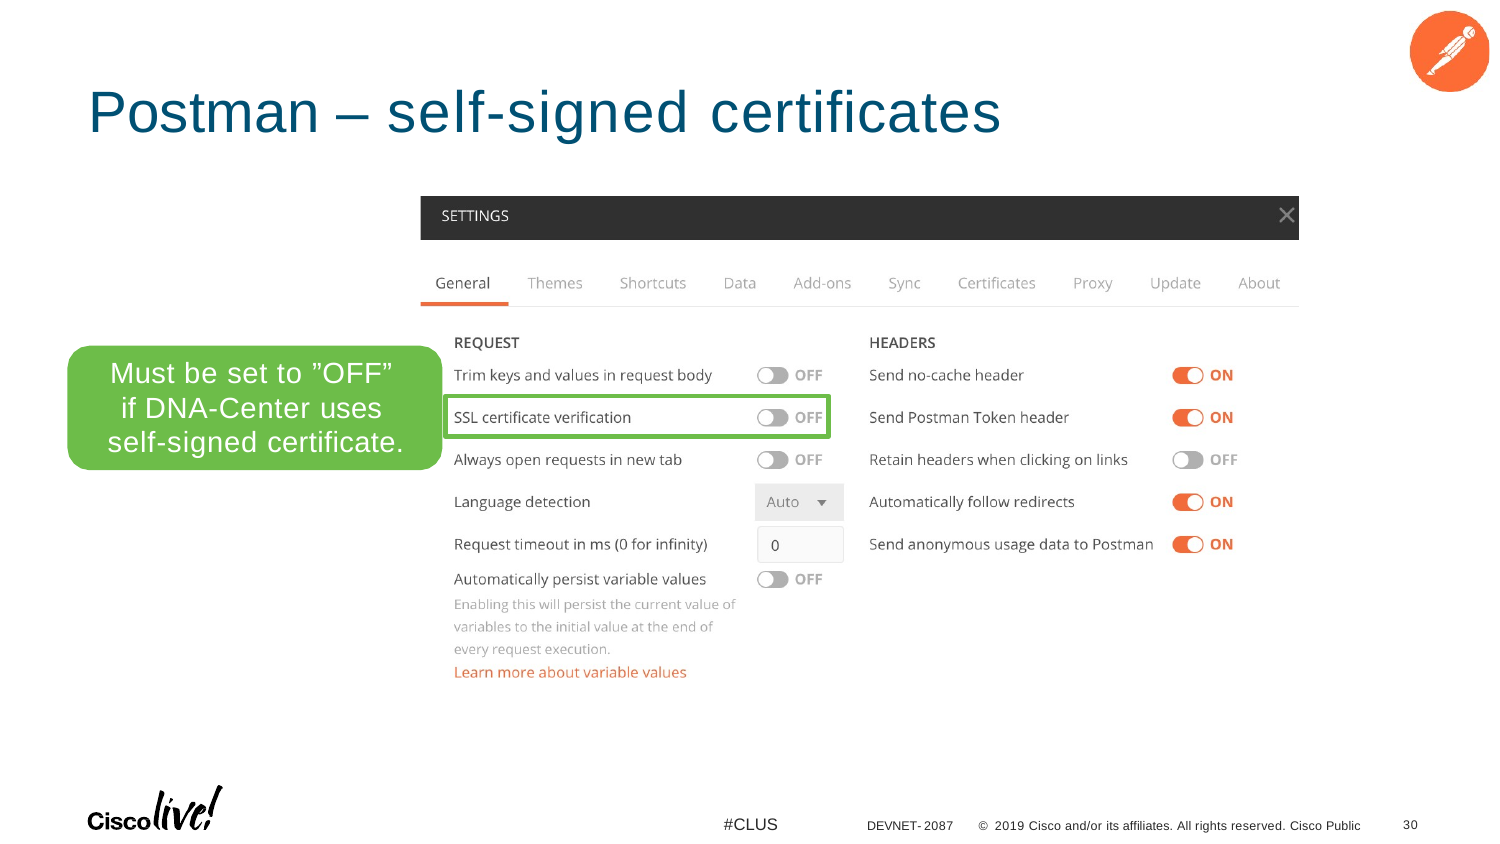

# Postman – self-signed certificates

Must be set to ”OFF”  if DNA-Center uses  self-signed certificate.
#CLUS
30
DEVNET-2087
© 2019 Cisco and/or its affiliates. All rights reserved. Cisco Public